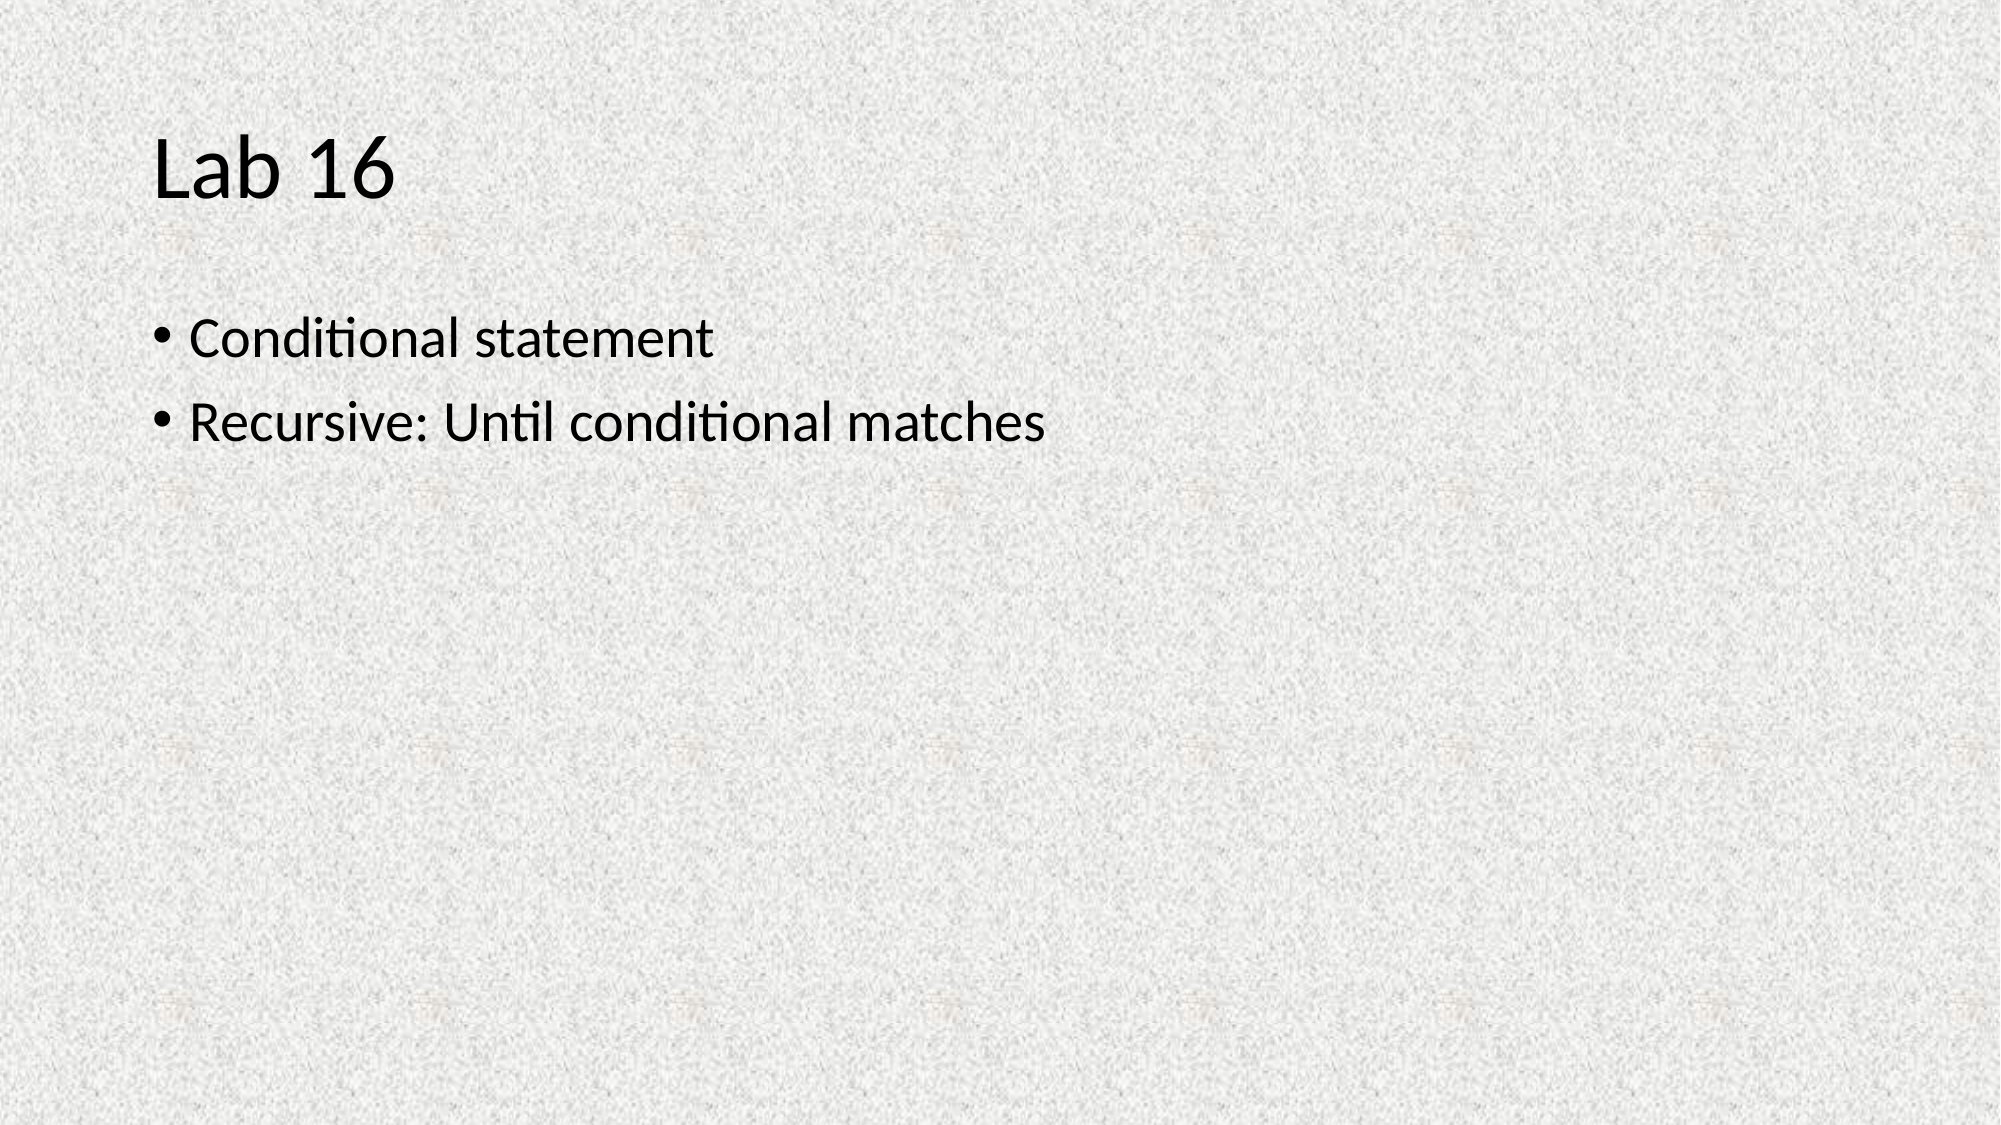

# Lab 16
Conditional statement
Recursive: Until conditional matches